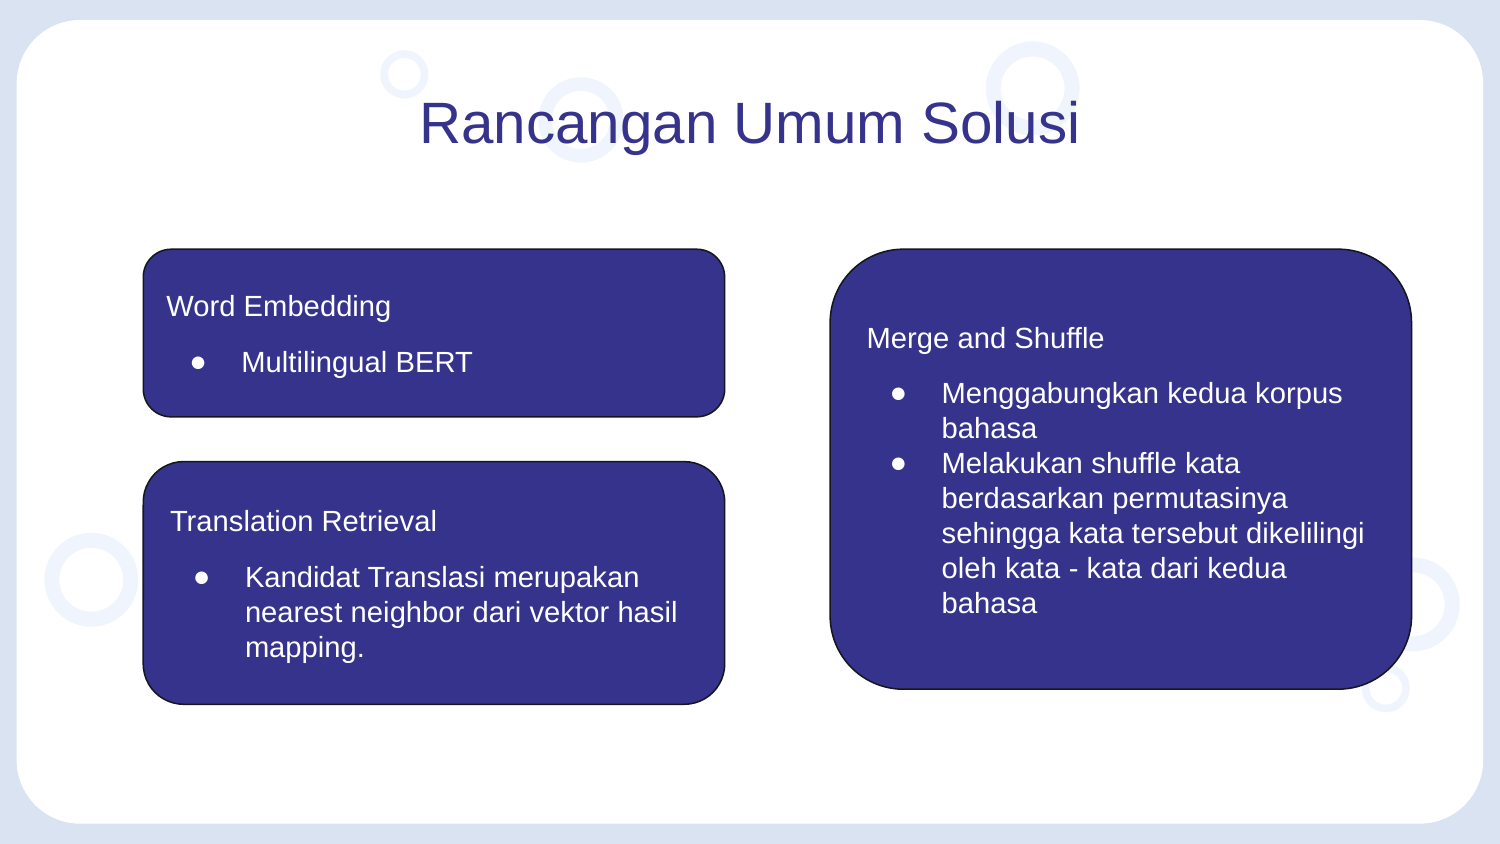

# Rancangan Umum Solusi

Word Embedding
Multilingual BERT
Merge and Shuffle
Menggabungkan kedua korpus bahasa
Melakukan shuffle kata berdasarkan permutasinya sehingga kata tersebut dikelilingi oleh kata - kata dari kedua bahasa
Translation Retrieval
Kandidat Translasi merupakan nearest neighbor dari vektor hasil mapping.